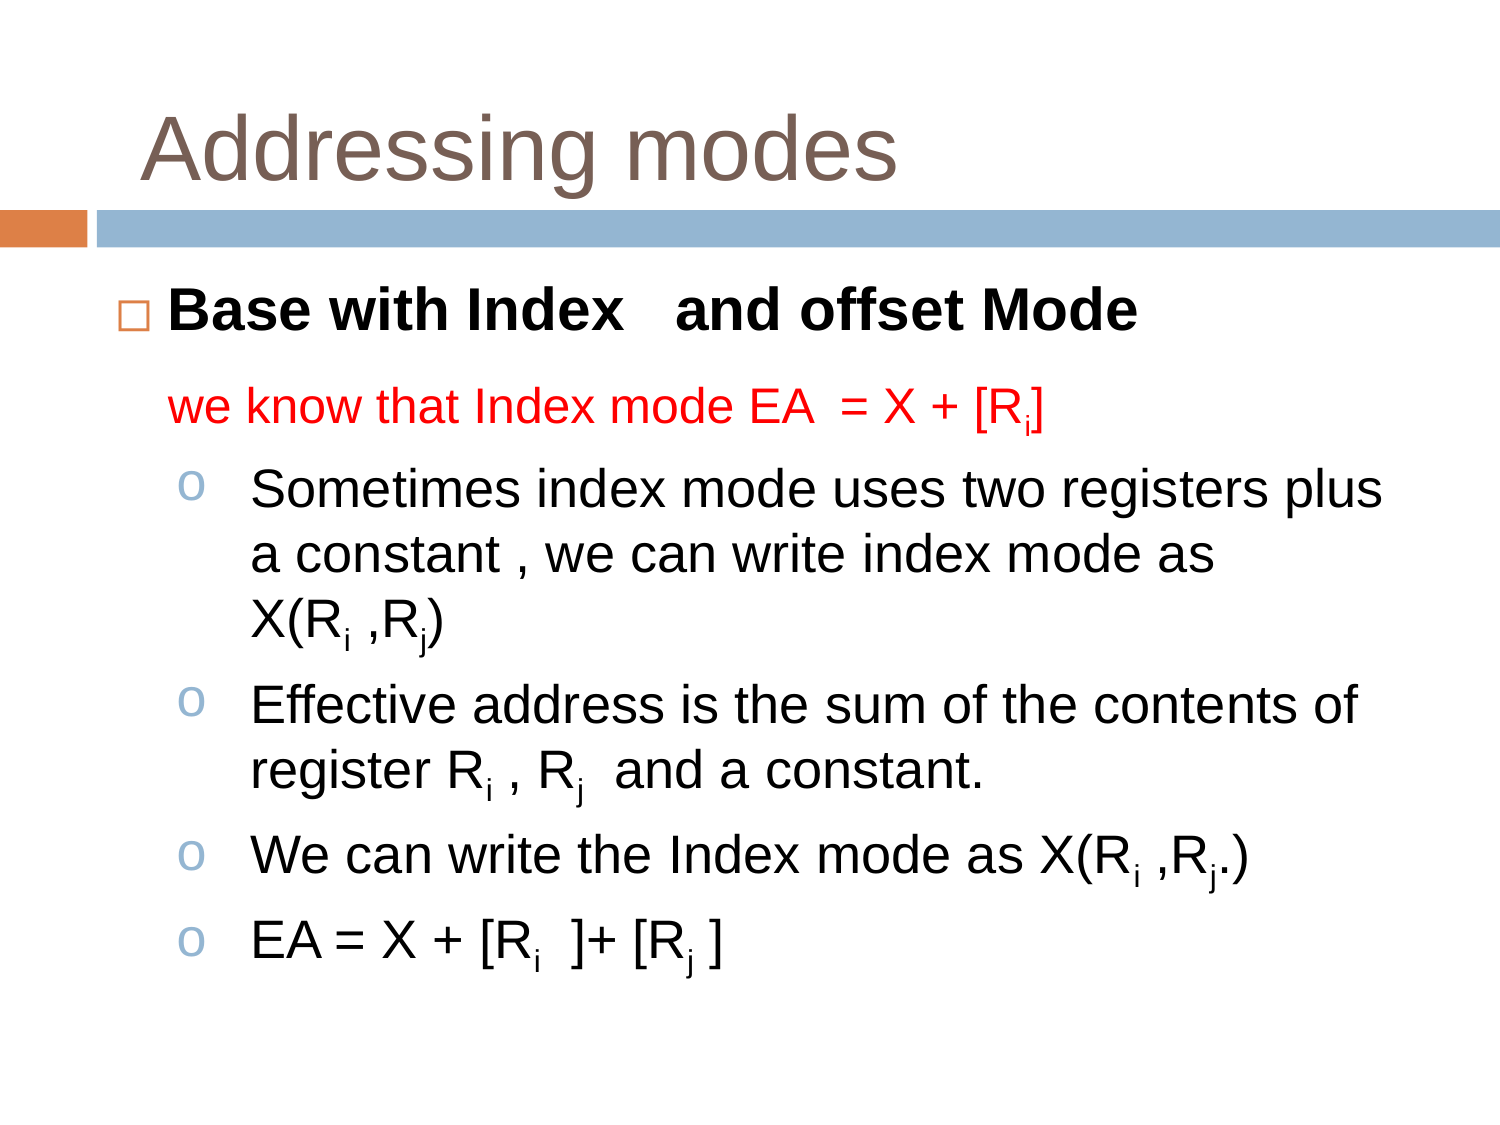

Addressing modes
Base with Index   and offset Mode
	we know that Index mode EA  = X + [Ri]
Sometimes index mode uses two registers plus a constant , we can write index mode as X(Ri ,Rj)
Effective address is the sum of the contents of register Ri , Rj  and a constant.
We can write the Index mode as X(Ri ,Rj.)
EA = X + [Ri  ]+ [Rj ]